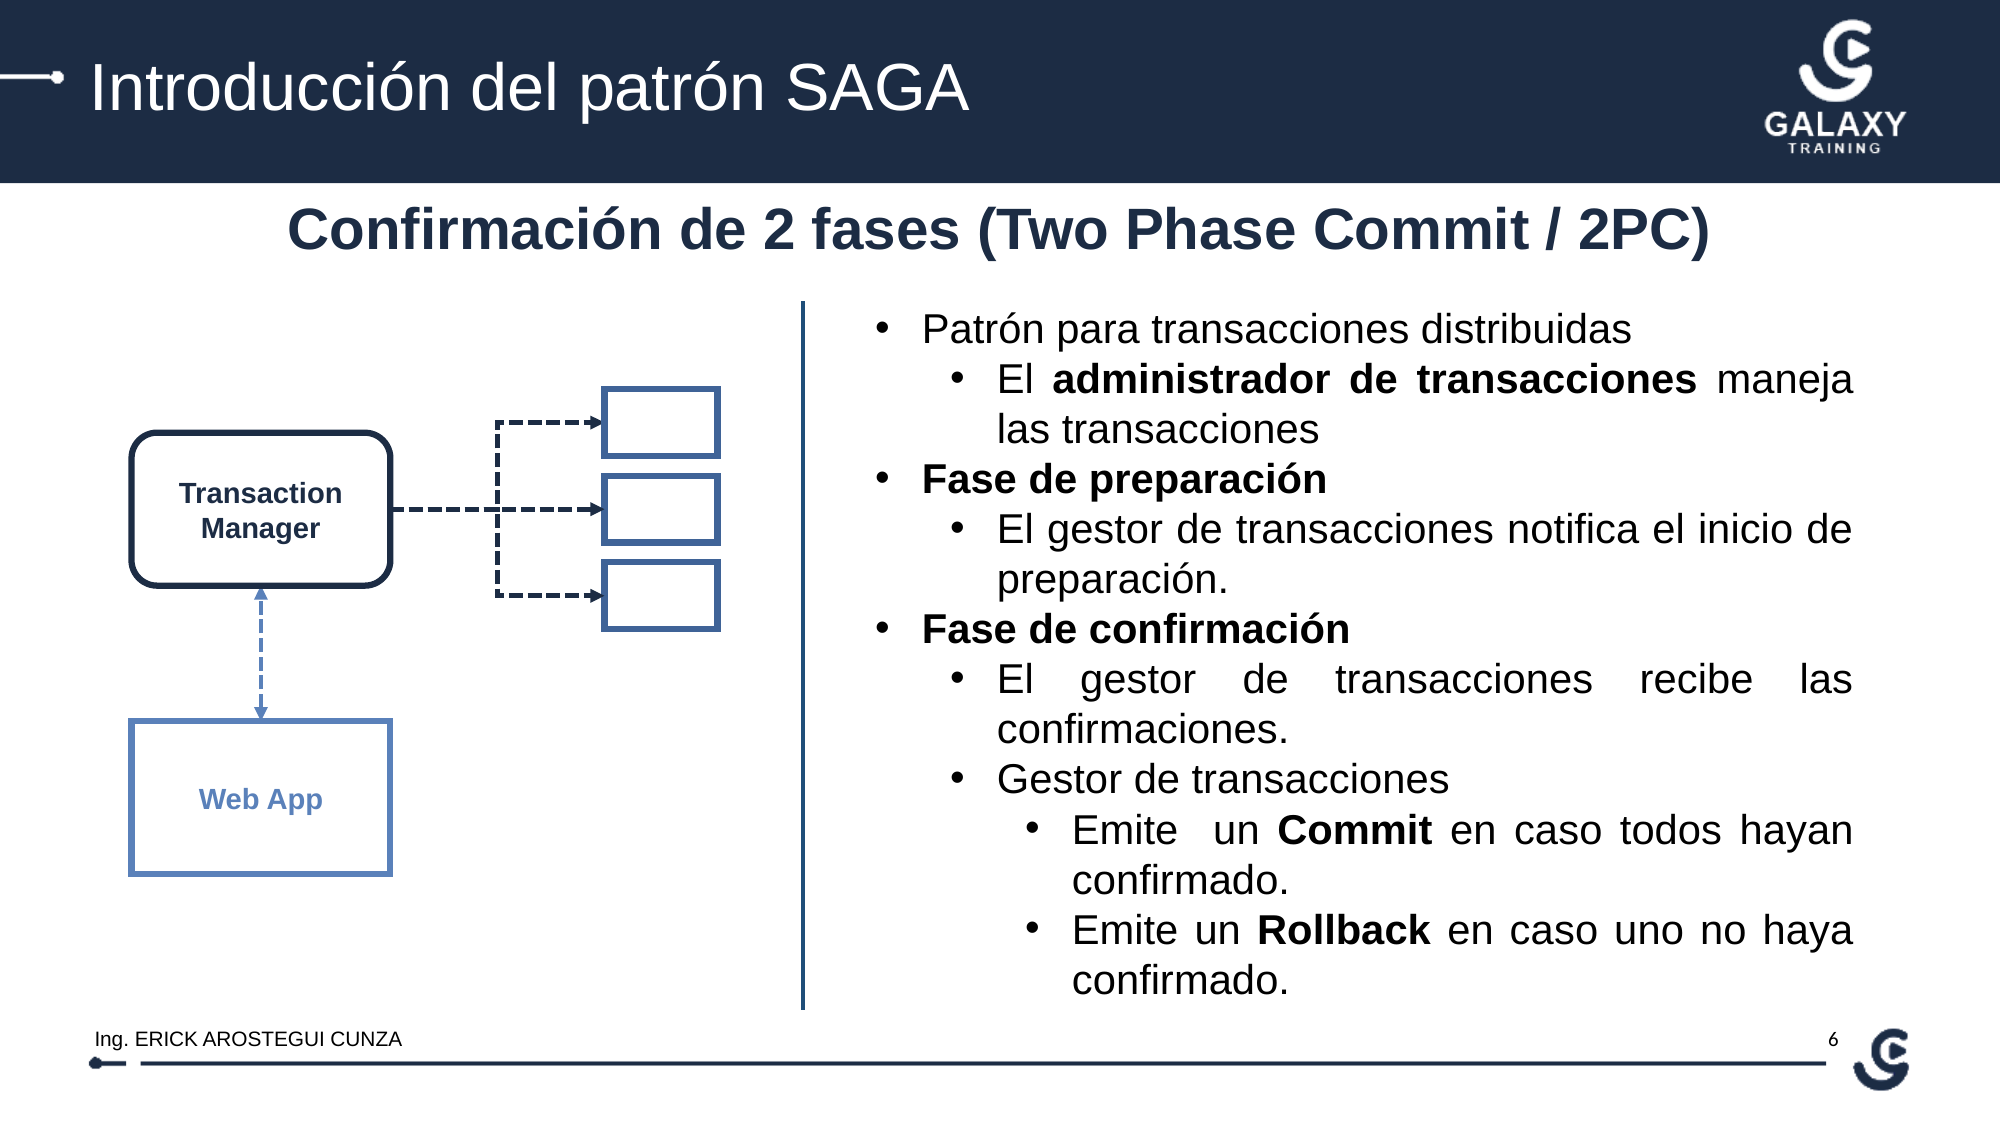

Introducción del patrón SAGA
Confirmación de 2 fases (Two Phase Commit / 2PC)
Patrón para transacciones distribuidas
El administrador de transacciones maneja las transacciones
Fase de preparación
El gestor de transacciones notifica el inicio de preparación.
Fase de confirmación
El gestor de transacciones recibe las confirmaciones.
Gestor de transacciones
Emite  un Commit en caso todos hayan confirmado.
Emite un Rollback en caso uno no haya confirmado.

Transaction Manager

Web App